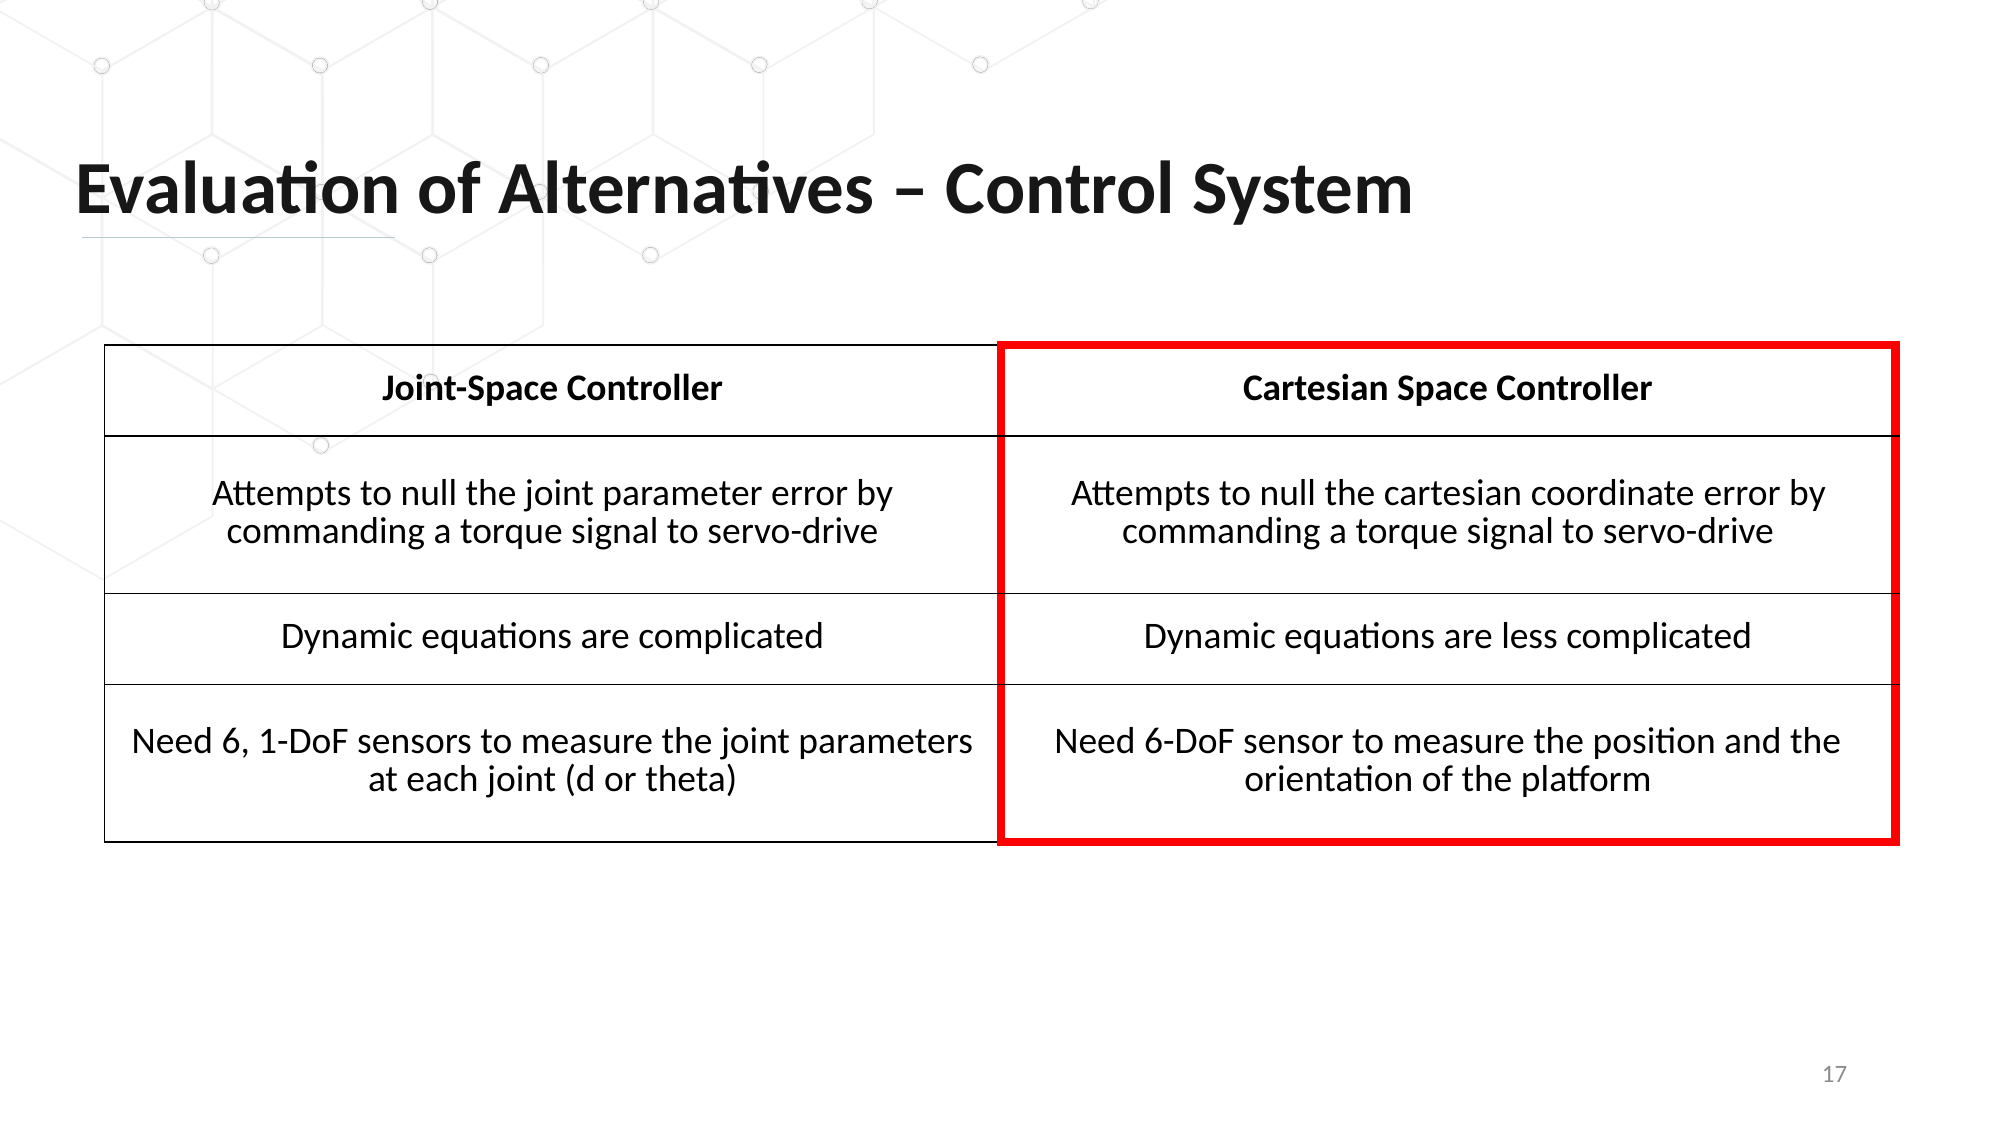

Evaluation of Alternatives – Control System
| Joint-Space Controller | Cartesian Space Controller |
| --- | --- |
| Attempts to null the joint parameter error by commanding a torque signal to servo-drive | Attempts to null the cartesian coordinate error by commanding a torque signal to servo-drive |
| Dynamic equations are complicated | Dynamic equations are less complicated |
| Need 6, 1-DoF sensors to measure the joint parameters at each joint (d or theta) | Need 6-DoF sensor to measure the position and the orientation of the platform |
17